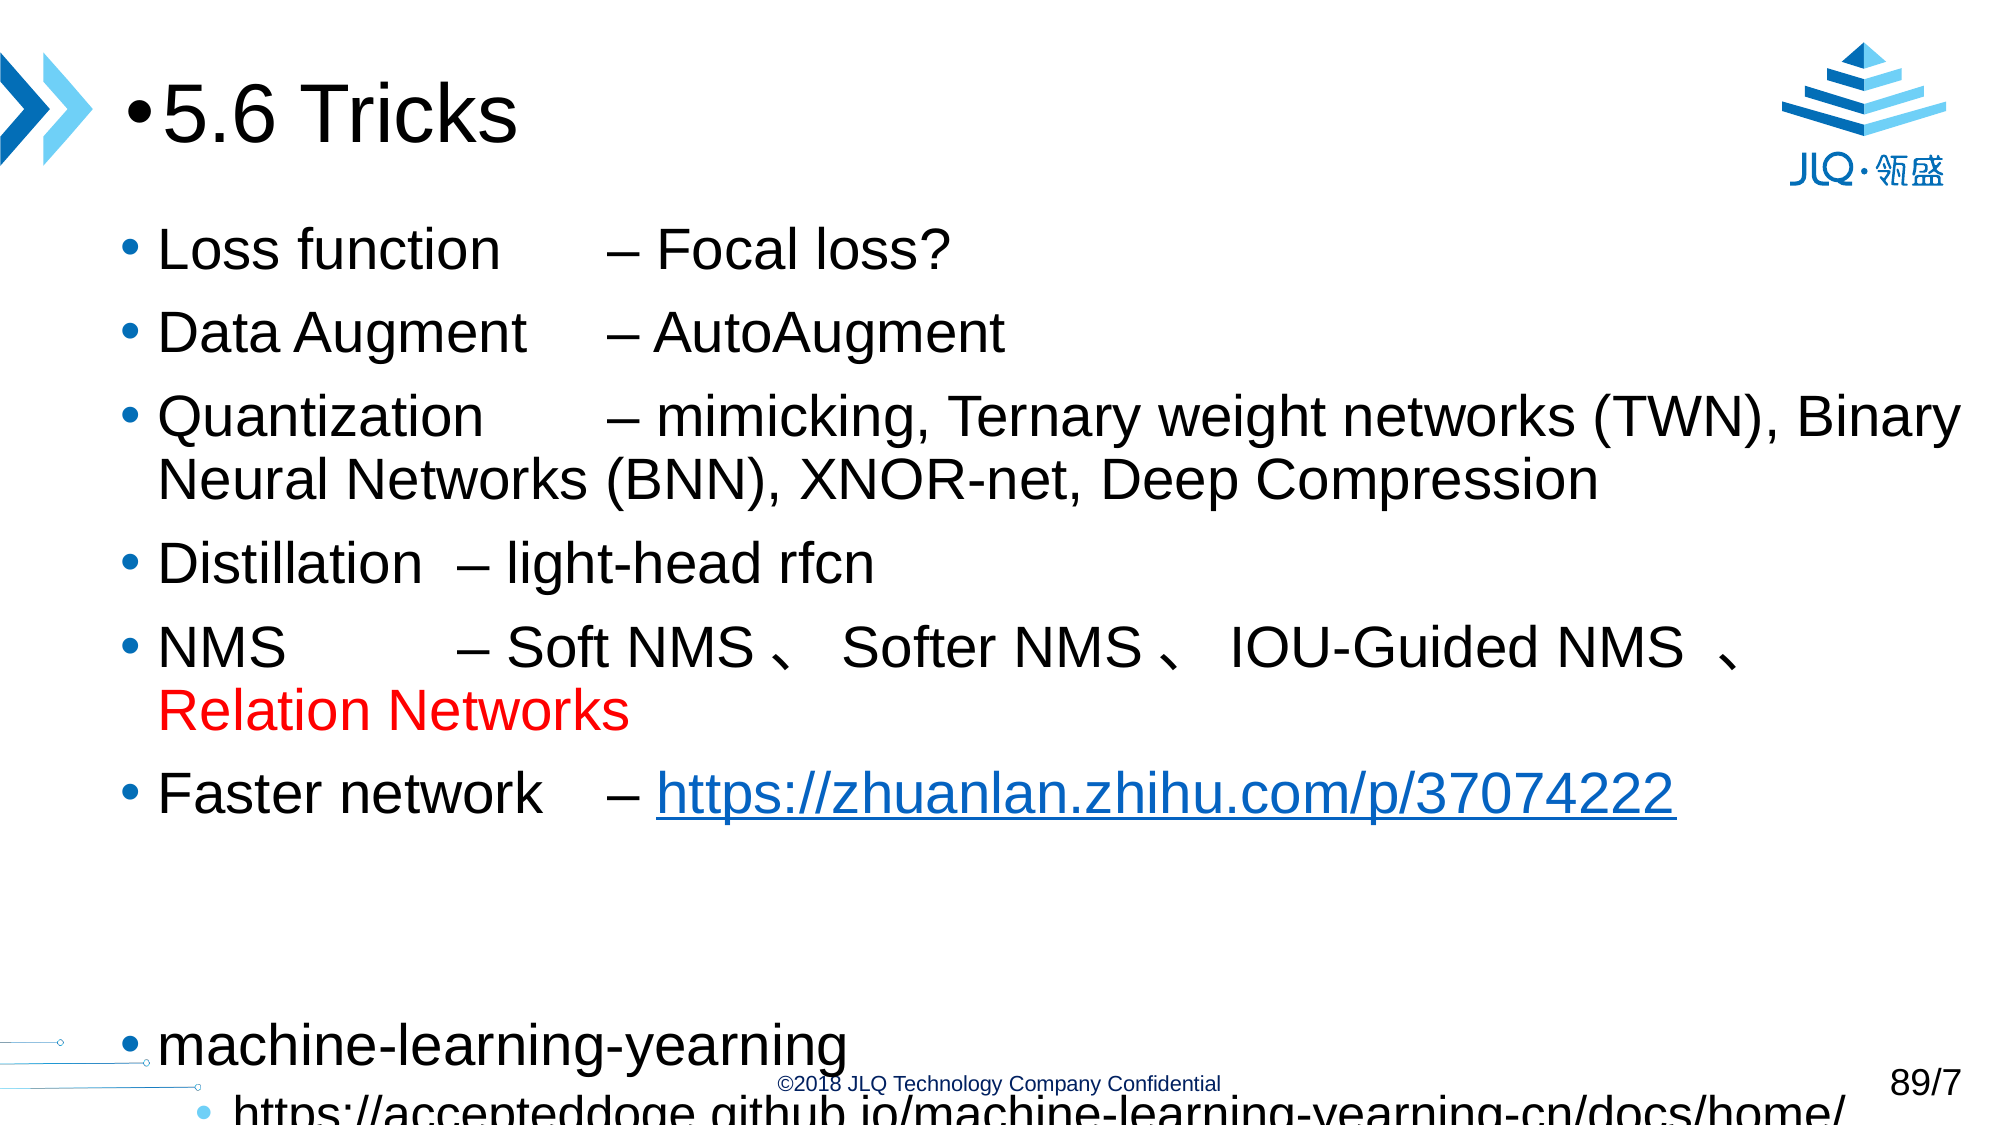

5.6 Tricks

Loss function 	– Focal loss?
Data Augment 	– AutoAugment
Quantization 	– mimicking, Ternary weight networks (TWN), Binary Neural Networks (BNN), XNOR-net, Deep Compression
Distillation 	– light-head rfcn
NMS		– Soft NMS、Softer NMS、IOU-Guided NMS 、 Relation Networks
Faster network	– https://zhuanlan.zhihu.com/p/37074222

machine-learning-yearning
https://accepteddoge.github.io/machine-learning-yearning-cn/docs/home/

89/7